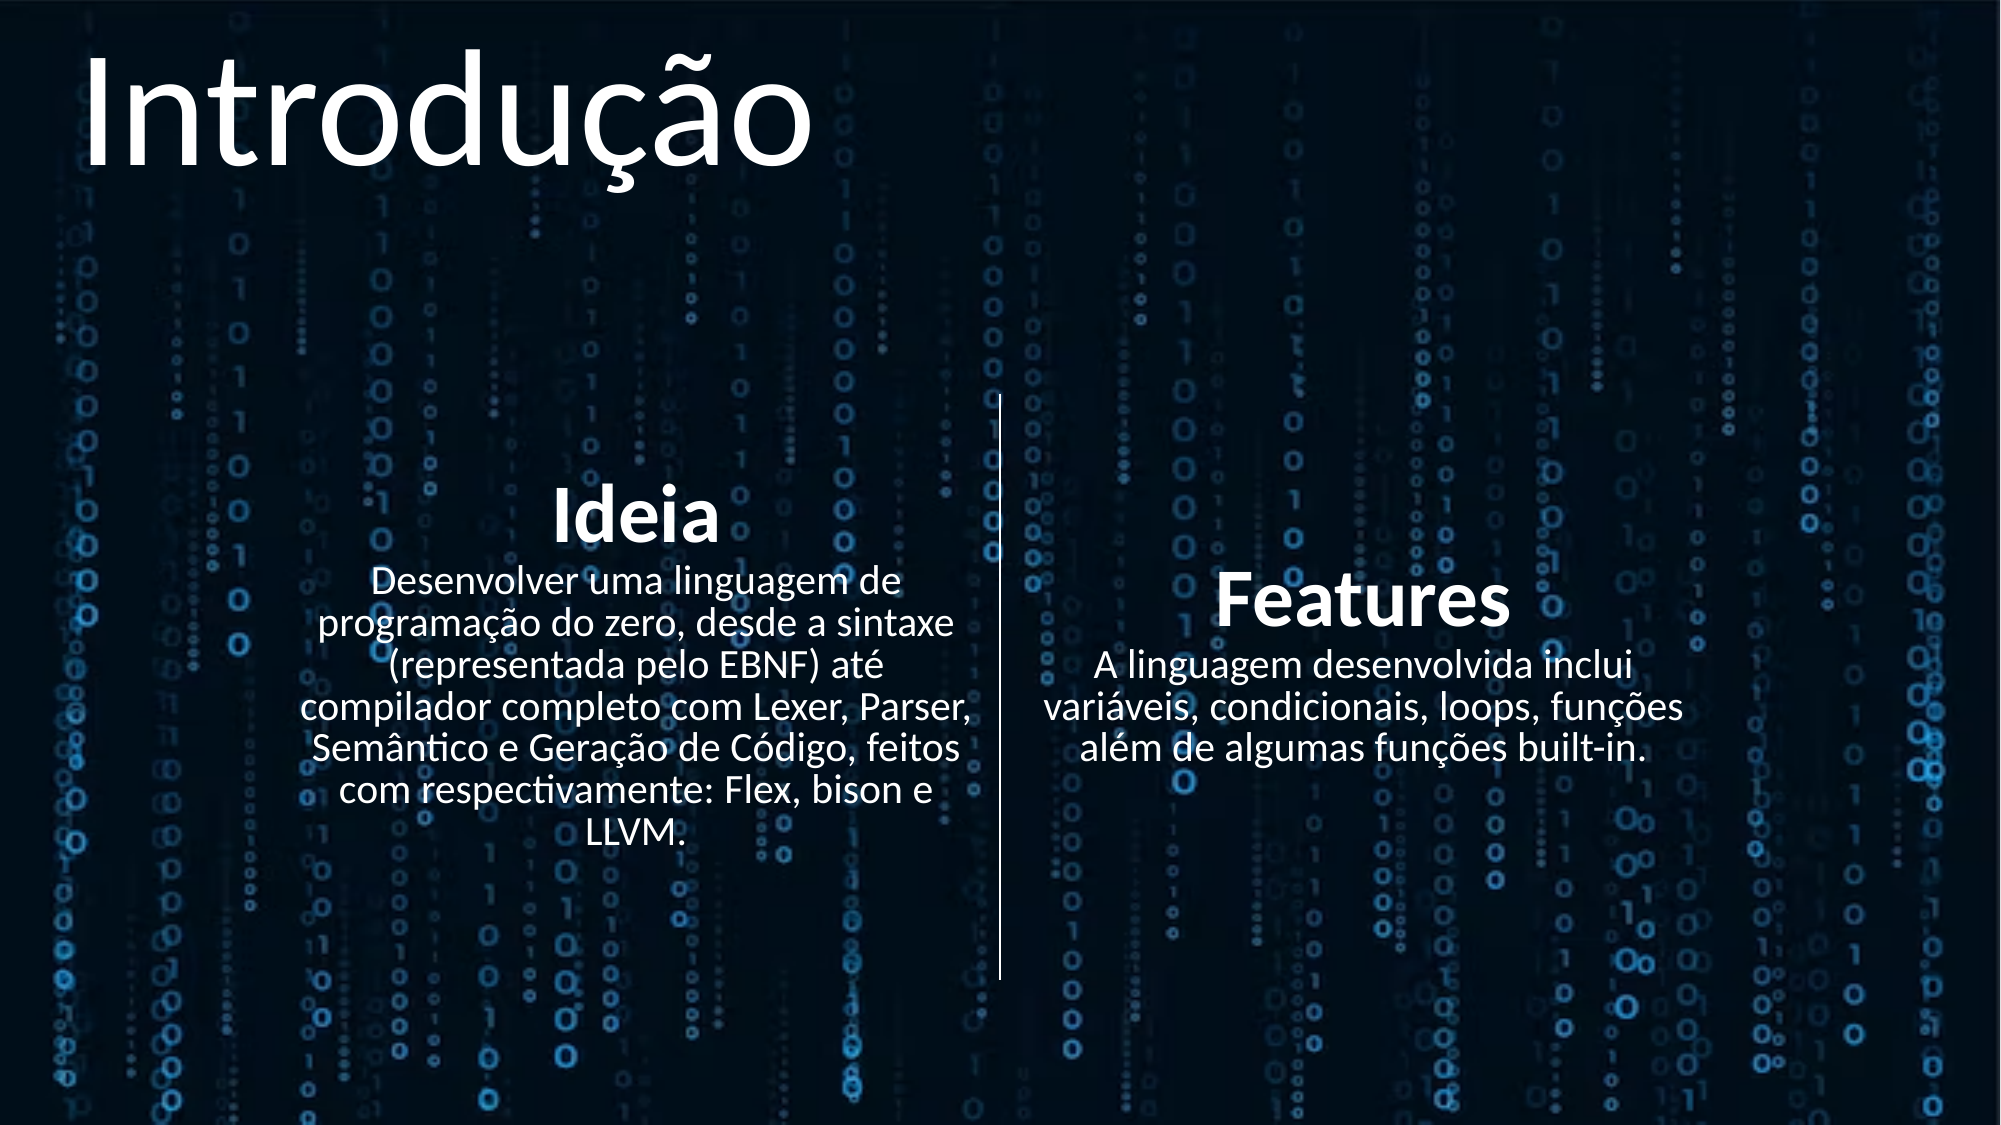

Introdução
| Ideia Desenvolver uma linguagem de programação do zero, desde a sintaxe (representada pelo EBNF) até compilador completo com Lexer, Parser, Semântico e Geração de Código, feitos com respectivamente: Flex, bison e LLVM. | Features A linguagem desenvolvida inclui variáveis, condicionais, loops, funções além de algumas funções built-in. |
| --- | --- |